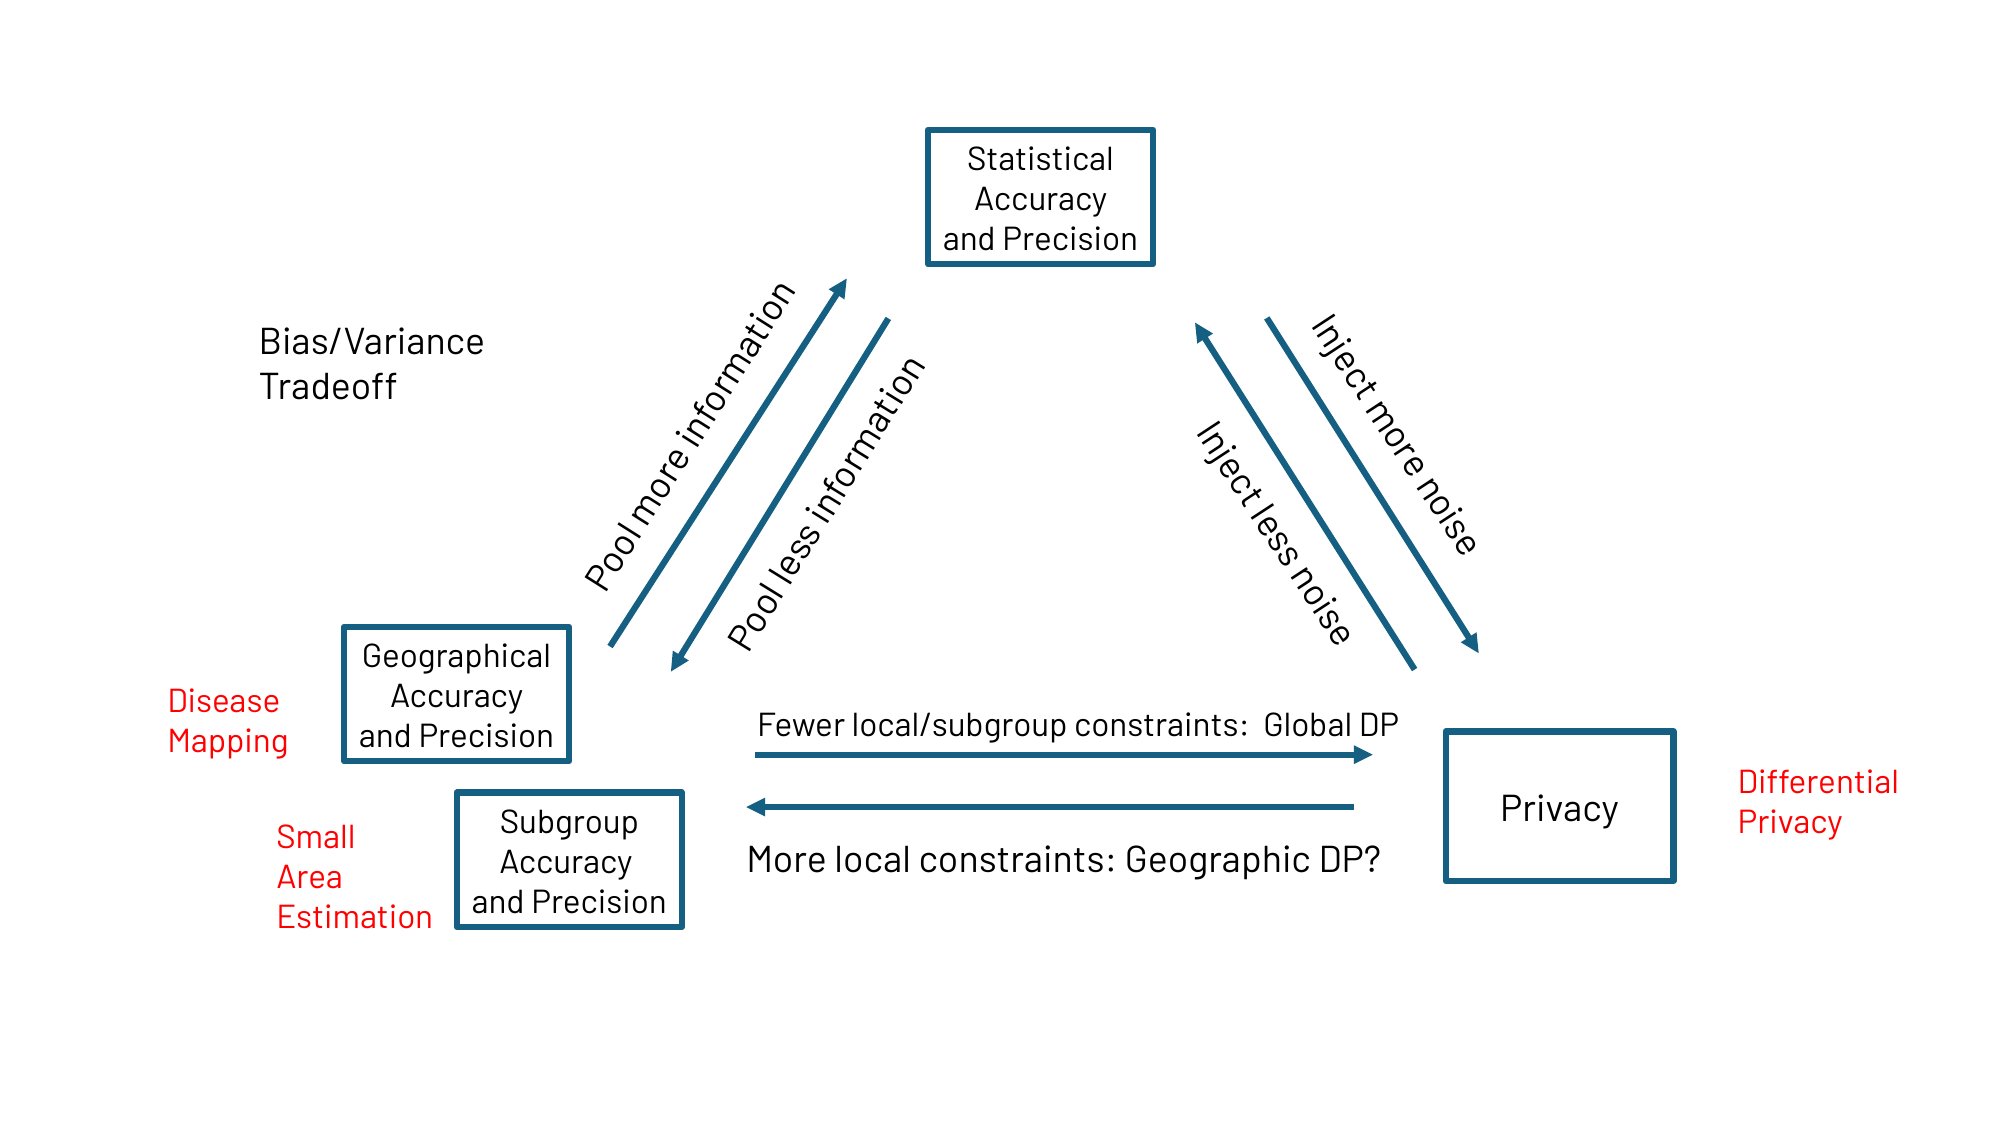

Statistical
Accuracy
and Precision
Bias/Variance
Tradeoff
Pool more information
Inject more noise
Pool less information
Inject less noise
Geographical
Accuracy
and Precision
Disease
Mapping
Fewer local/subgroup constraints:  Global DP

Privacy

Differential
Privacy
Subgroup
Accuracy
and Precision
Small
Area
Estimation
More local constraints: Geographic DP?